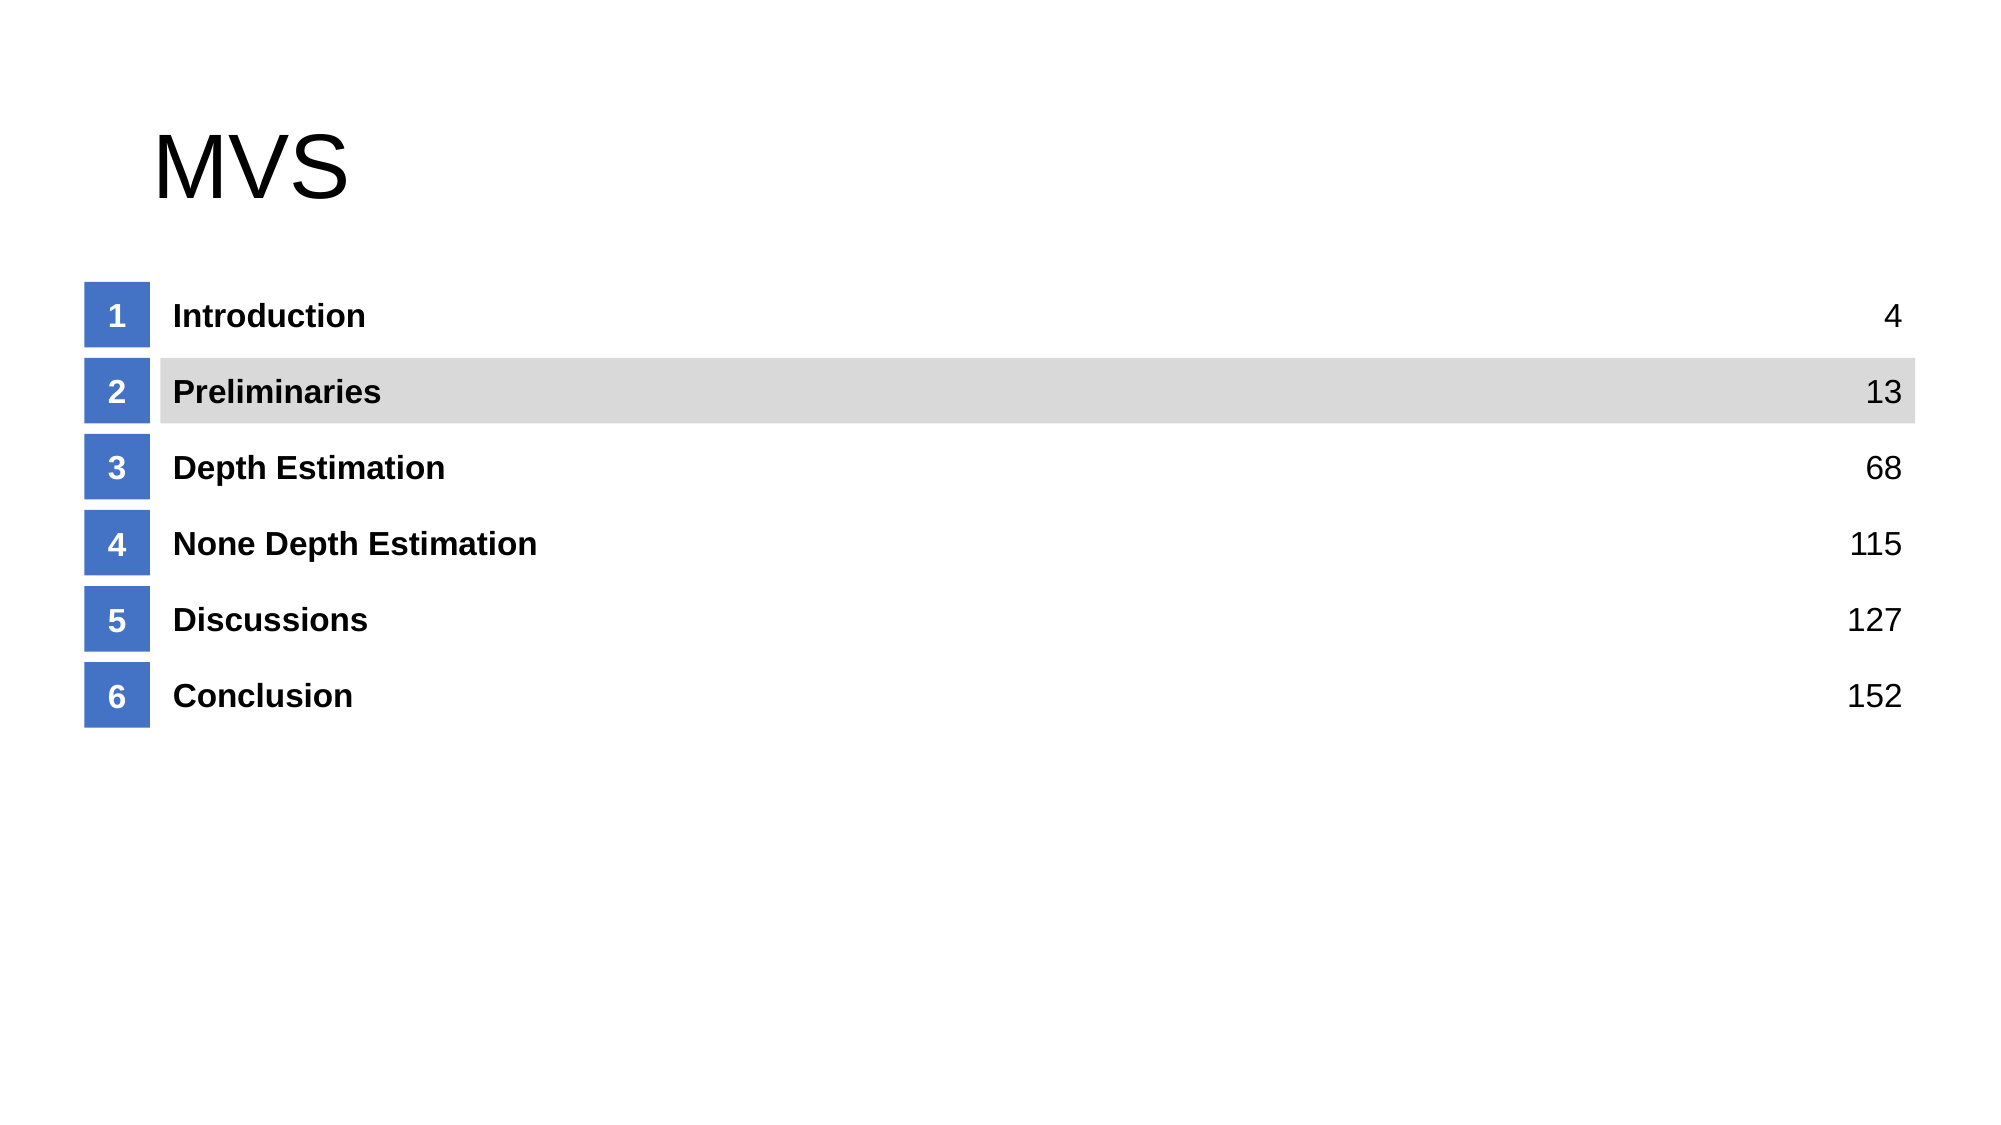

# MVS
1
Introduction
4
2

Preliminaries
13
3
Depth Estimation
68
4
None Depth Estimation
115
5
Discussions
127
6
Conclusion
152